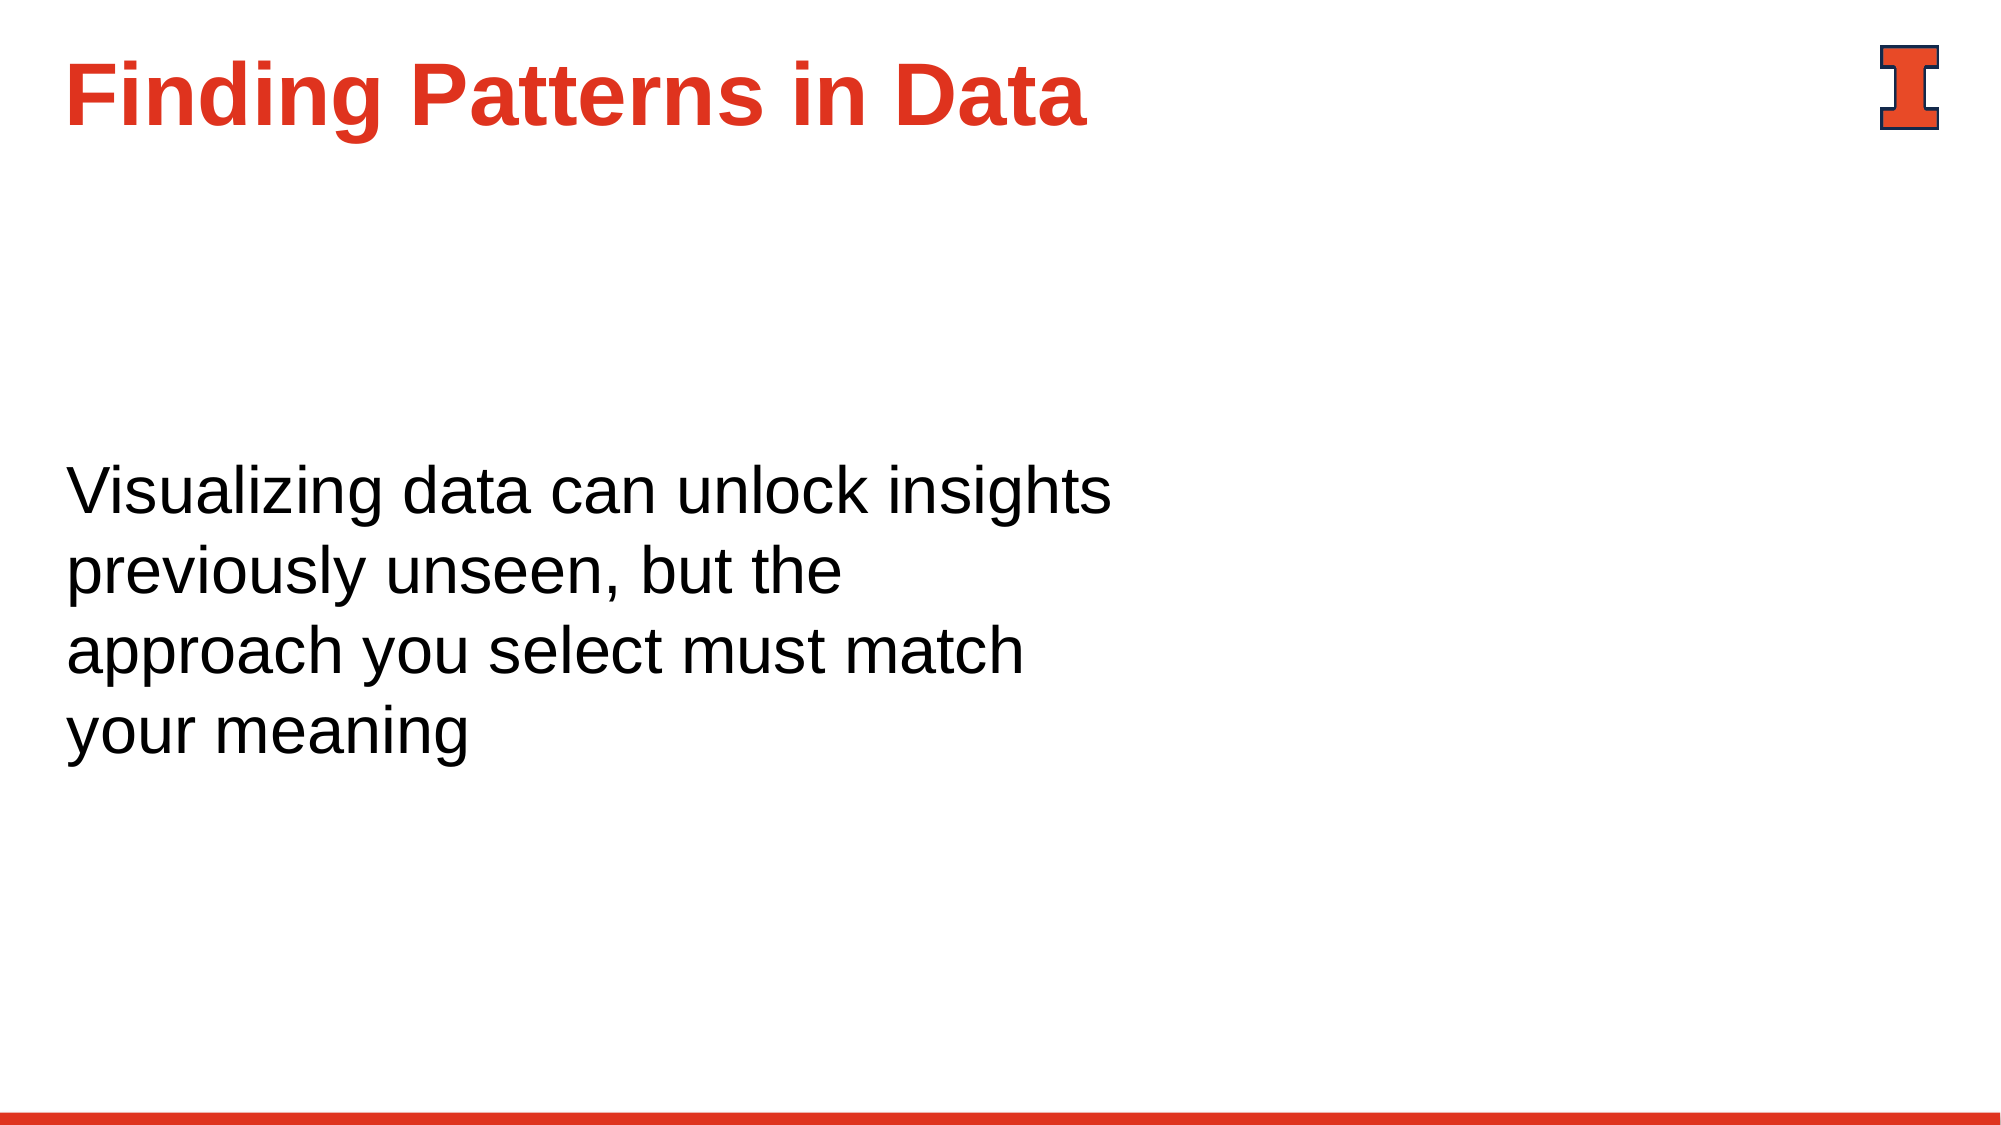

# Finding Patterns in Data
Visualizing data can unlock insights previously unseen, but the approach you select must match your meaning